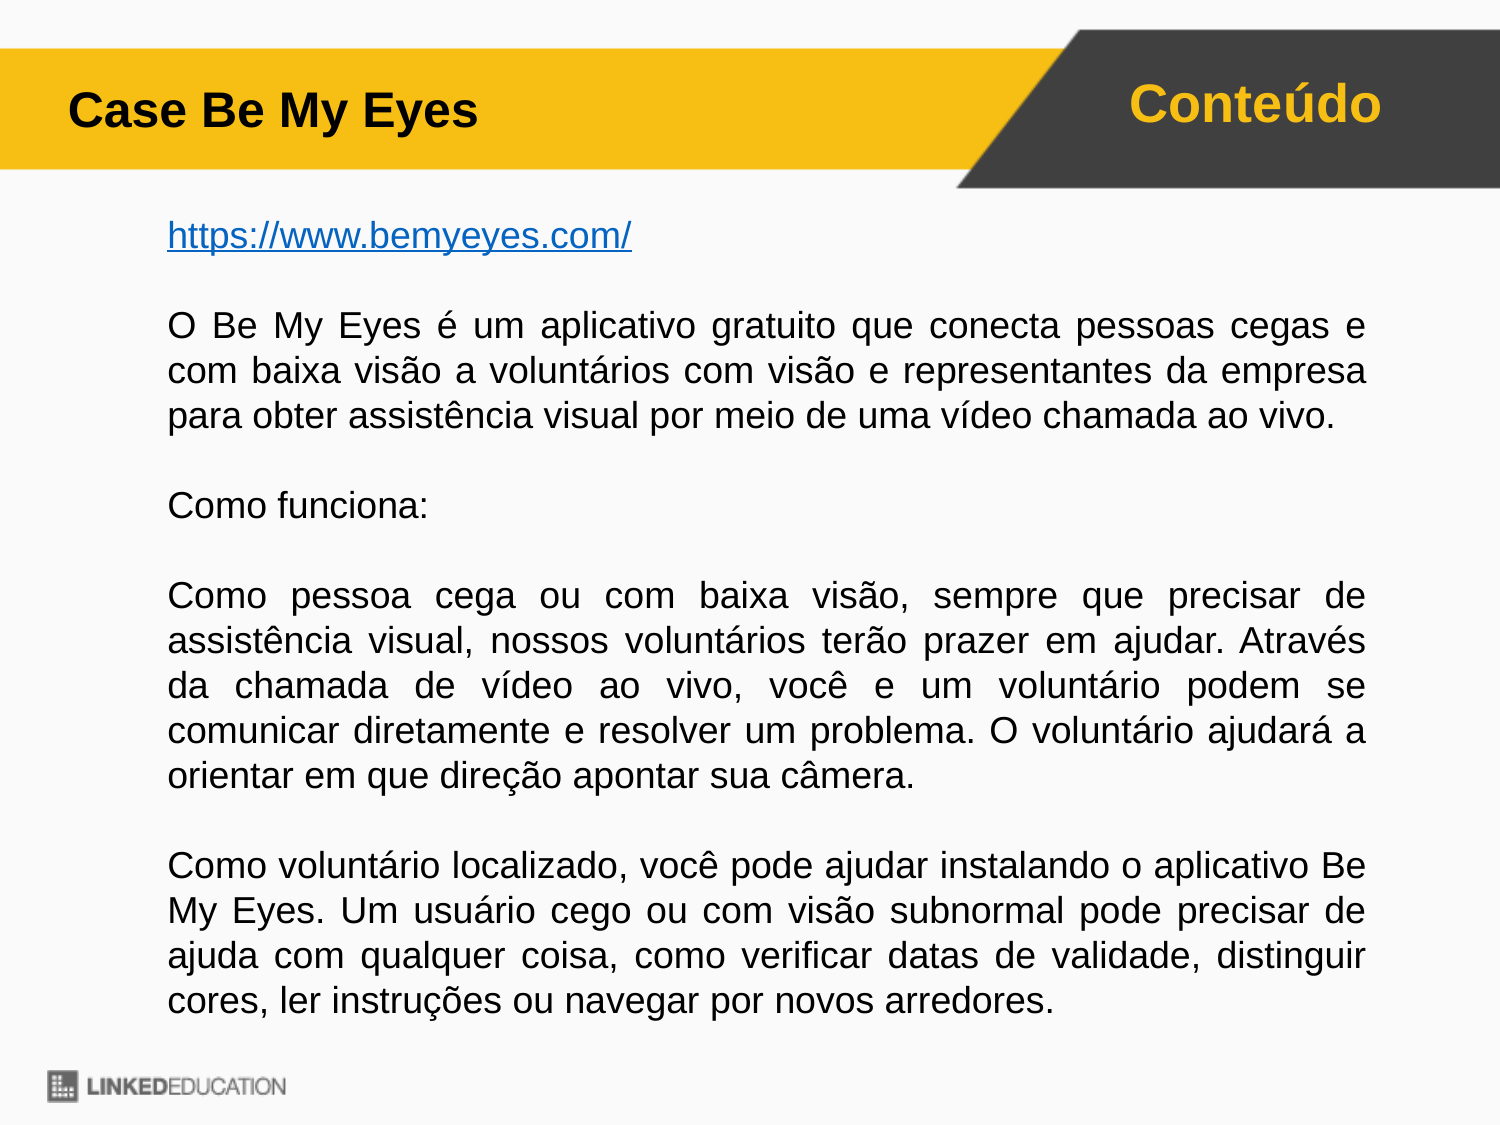

Case Be My Eyes
https://www.bemyeyes.com/

O Be My Eyes é um aplicativo gratuito que conecta pessoas cegas e com baixa visão a voluntários com visão e representantes da empresa para obter assistência visual por meio de uma vídeo chamada ao vivo.

Como funciona:

Como pessoa cega ou com baixa visão, sempre que precisar de assistência visual, nossos voluntários terão prazer em ajudar. Através da chamada de vídeo ao vivo, você e um voluntário podem se comunicar diretamente e resolver um problema. O voluntário ajudará a orientar em que direção apontar sua câmera.

Como voluntário localizado, você pode ajudar instalando o aplicativo Be My Eyes. Um usuário cego ou com visão subnormal pode precisar de ajuda com qualquer coisa, como verificar datas de validade, distinguir cores, ler instruções ou navegar por novos arredores.